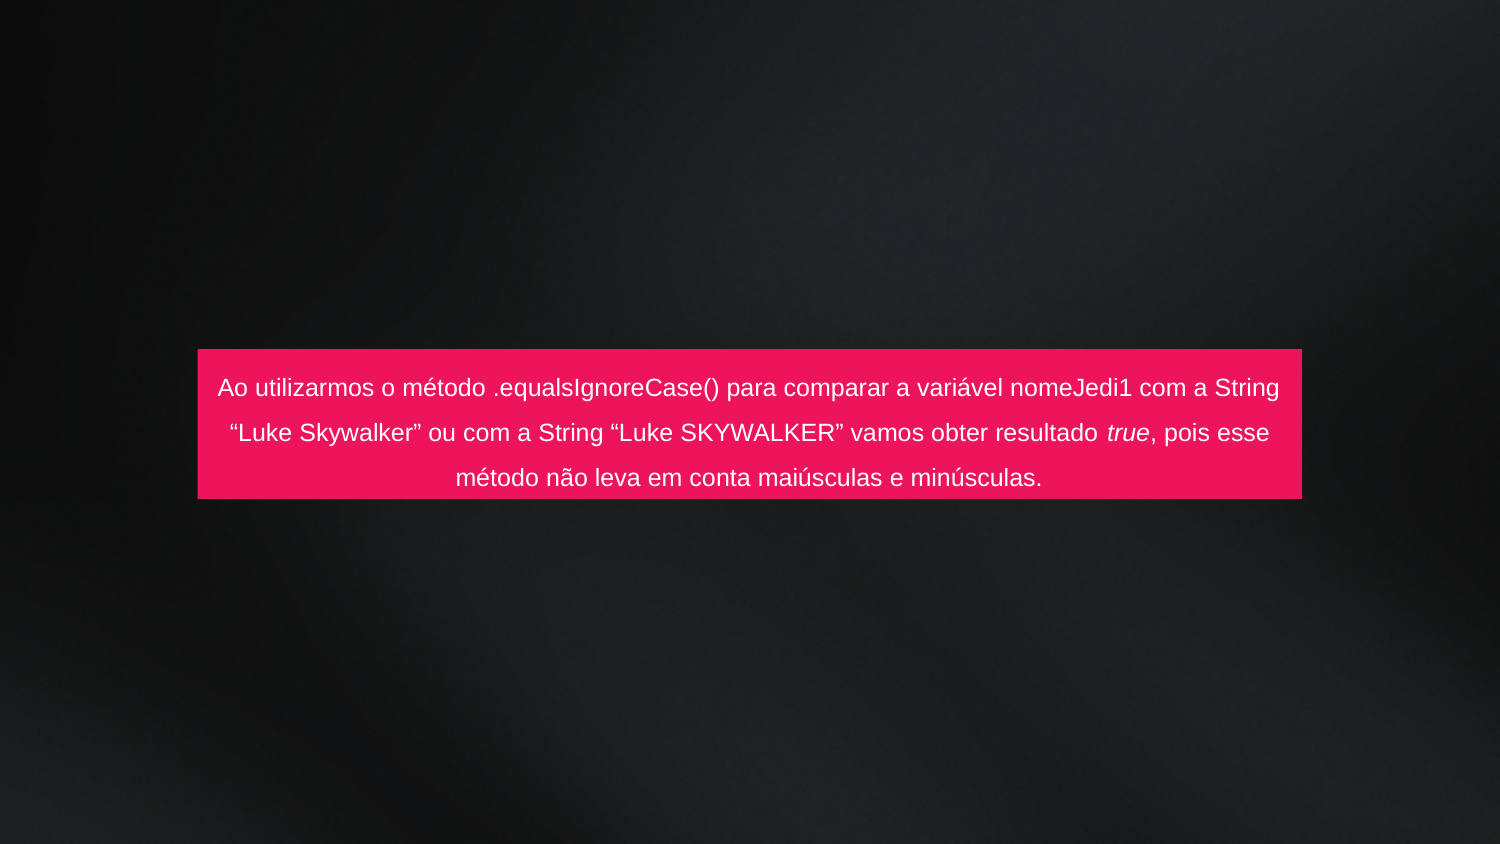

Ao utilizarmos o método .equalsIgnoreCase() para comparar a variável nomeJedi1 com a String “Luke Skywalker” ou com a String “Luke SKYWALKER” vamos obter resultado true, pois esse método não leva em conta maiúsculas e minúsculas.